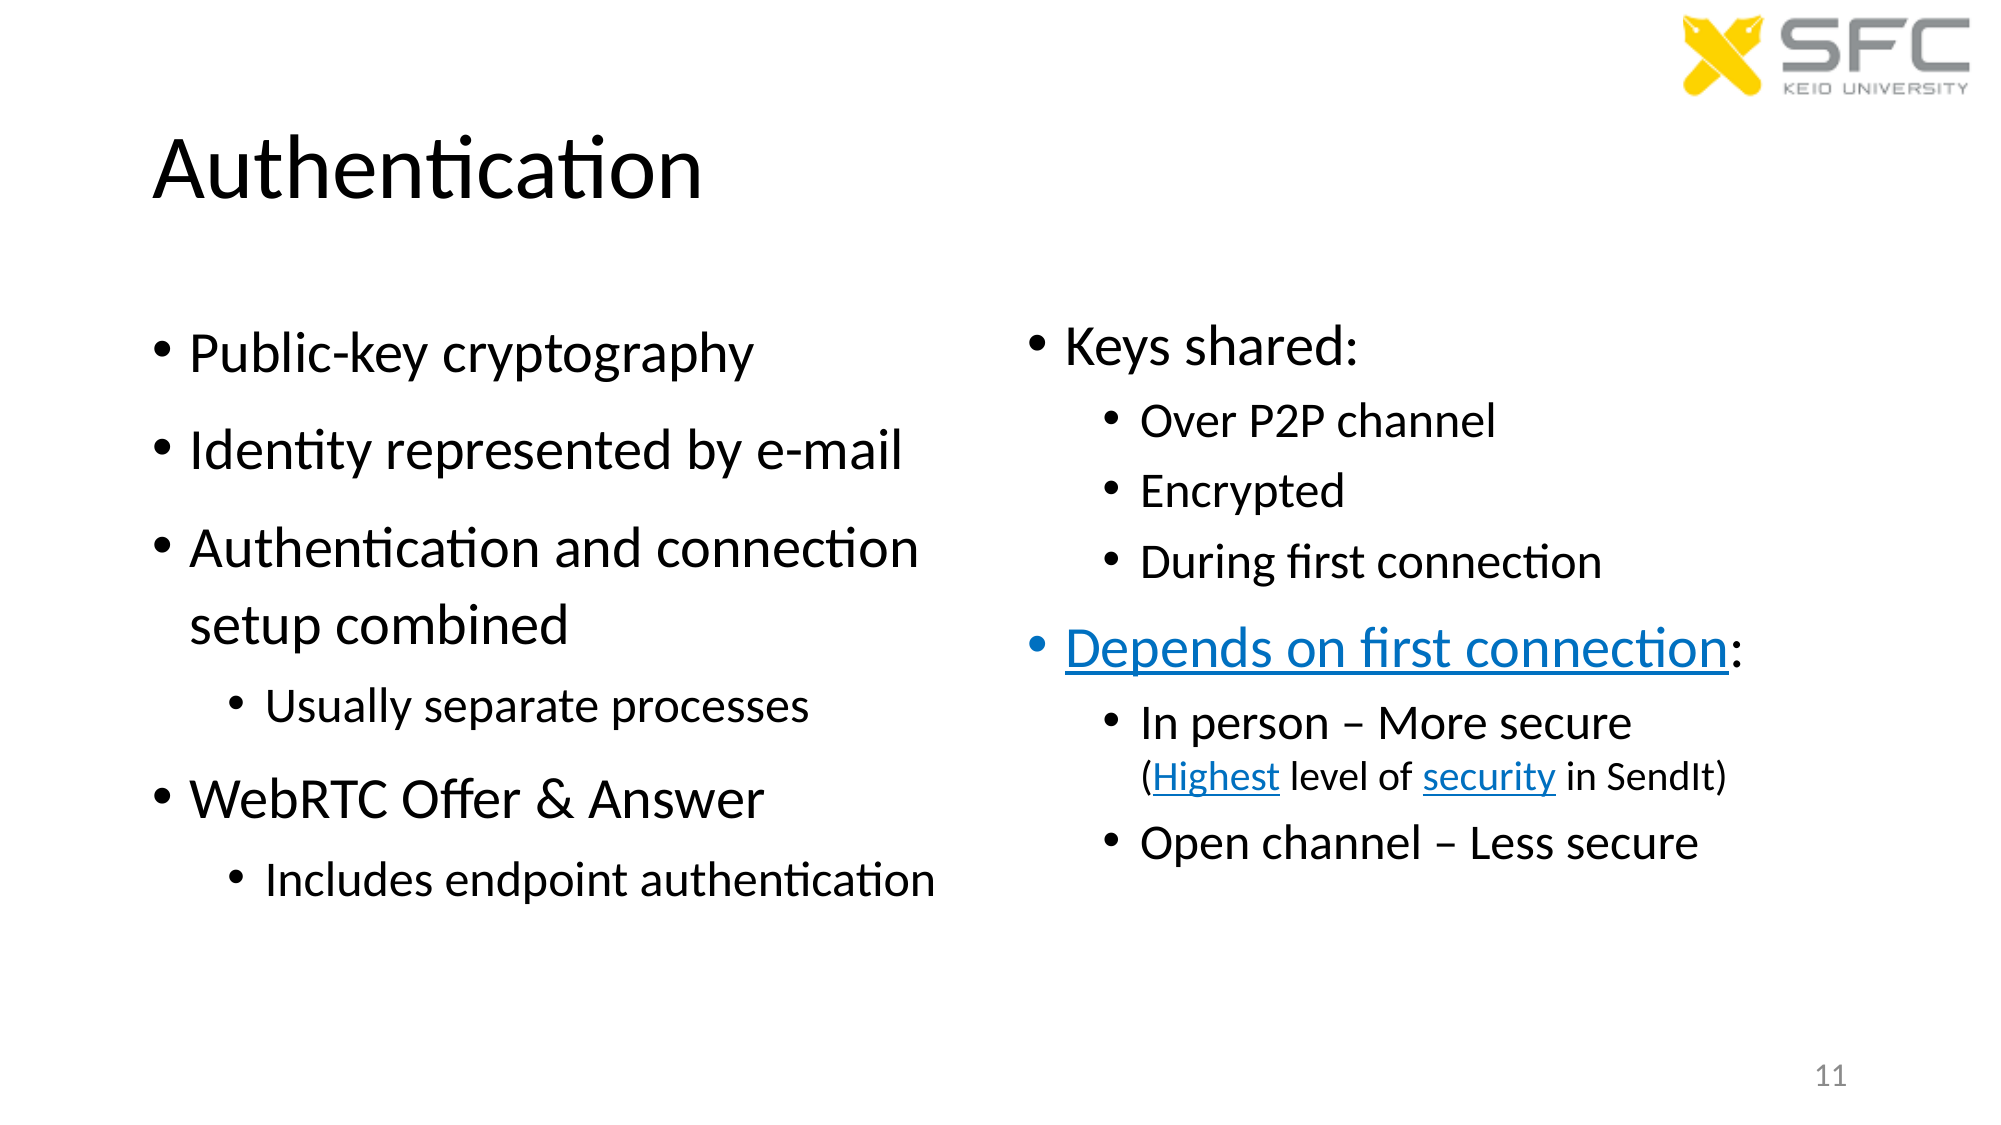

# Authentication
Public-key cryptography
Identity represented by e-mail
Authentication and connection setup combined
Usually separate processes
WebRTC Offer & Answer
Includes endpoint authentication
Keys shared:
Over P2P channel
Encrypted
During first connection
Depends on first connection:
In person – More secure       (Highest level of security in SendIt)
Open channel – Less secure
11